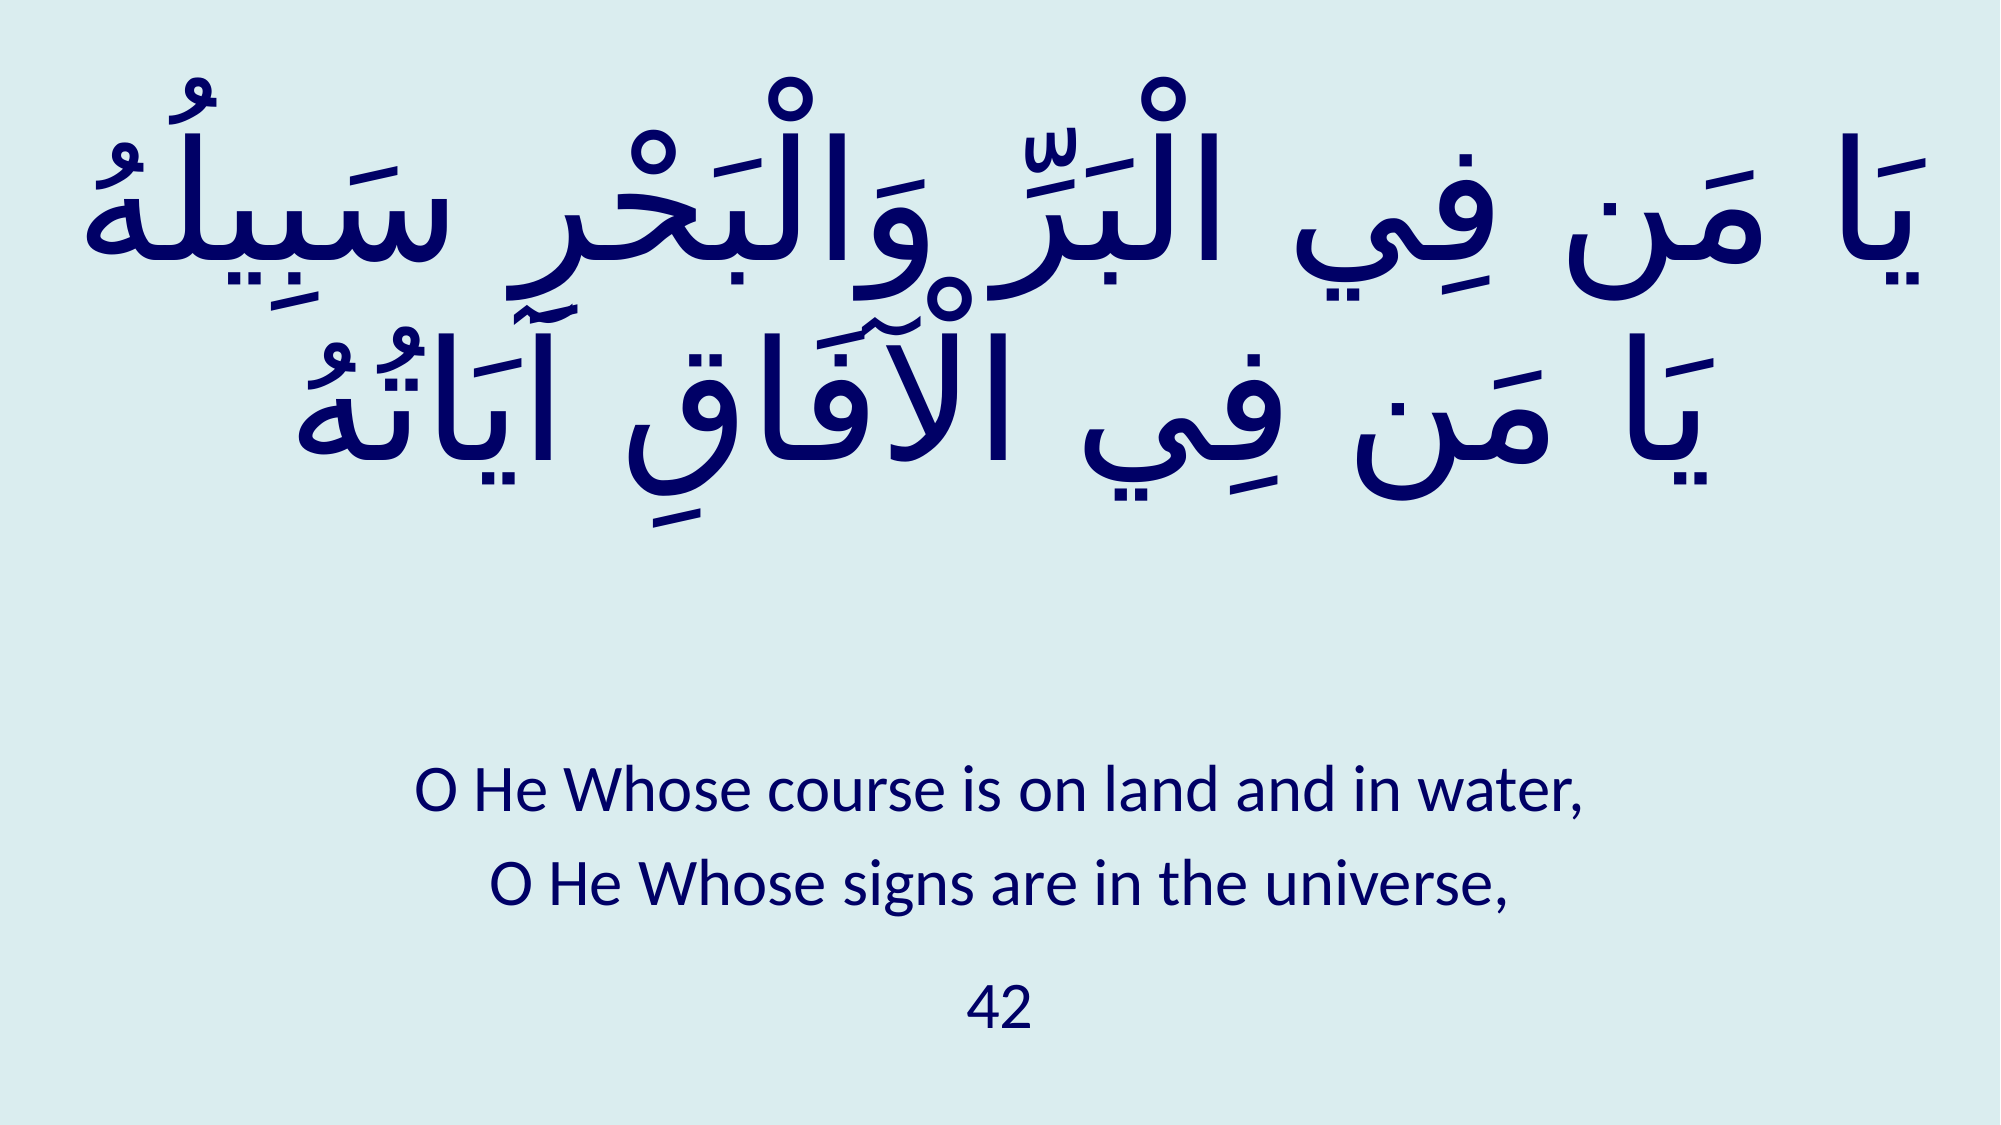

# يَا مَن فِي الْبَرِّ وَالْبَحْرِ سَبِيلُهُ يَا مَن فِي الْآفَاقِ آيَاتُهُ
O He Whose course is on land and in water,
O He Whose signs are in the universe,
42